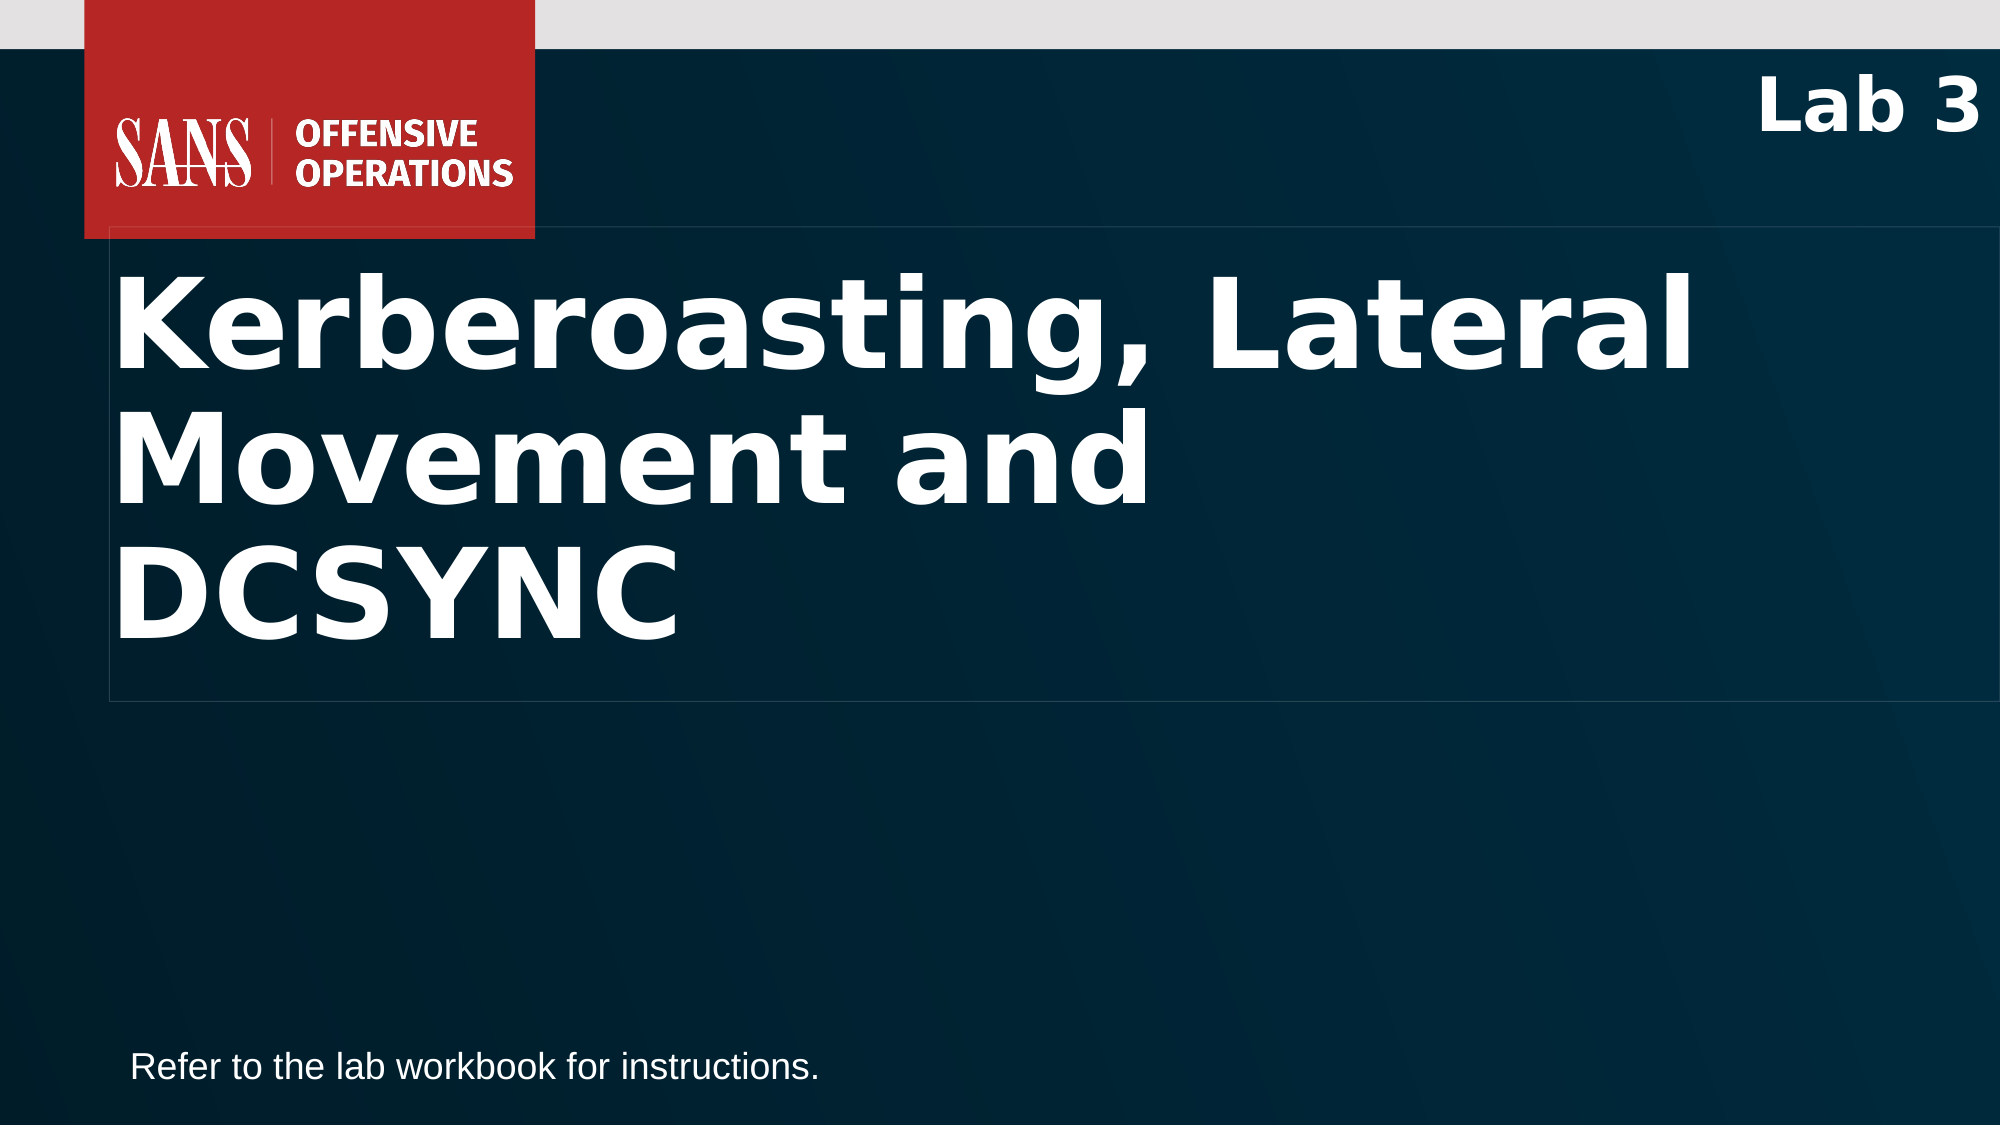

Lab 3
# Kerberoasting, Lateral Movement and DCSYNC